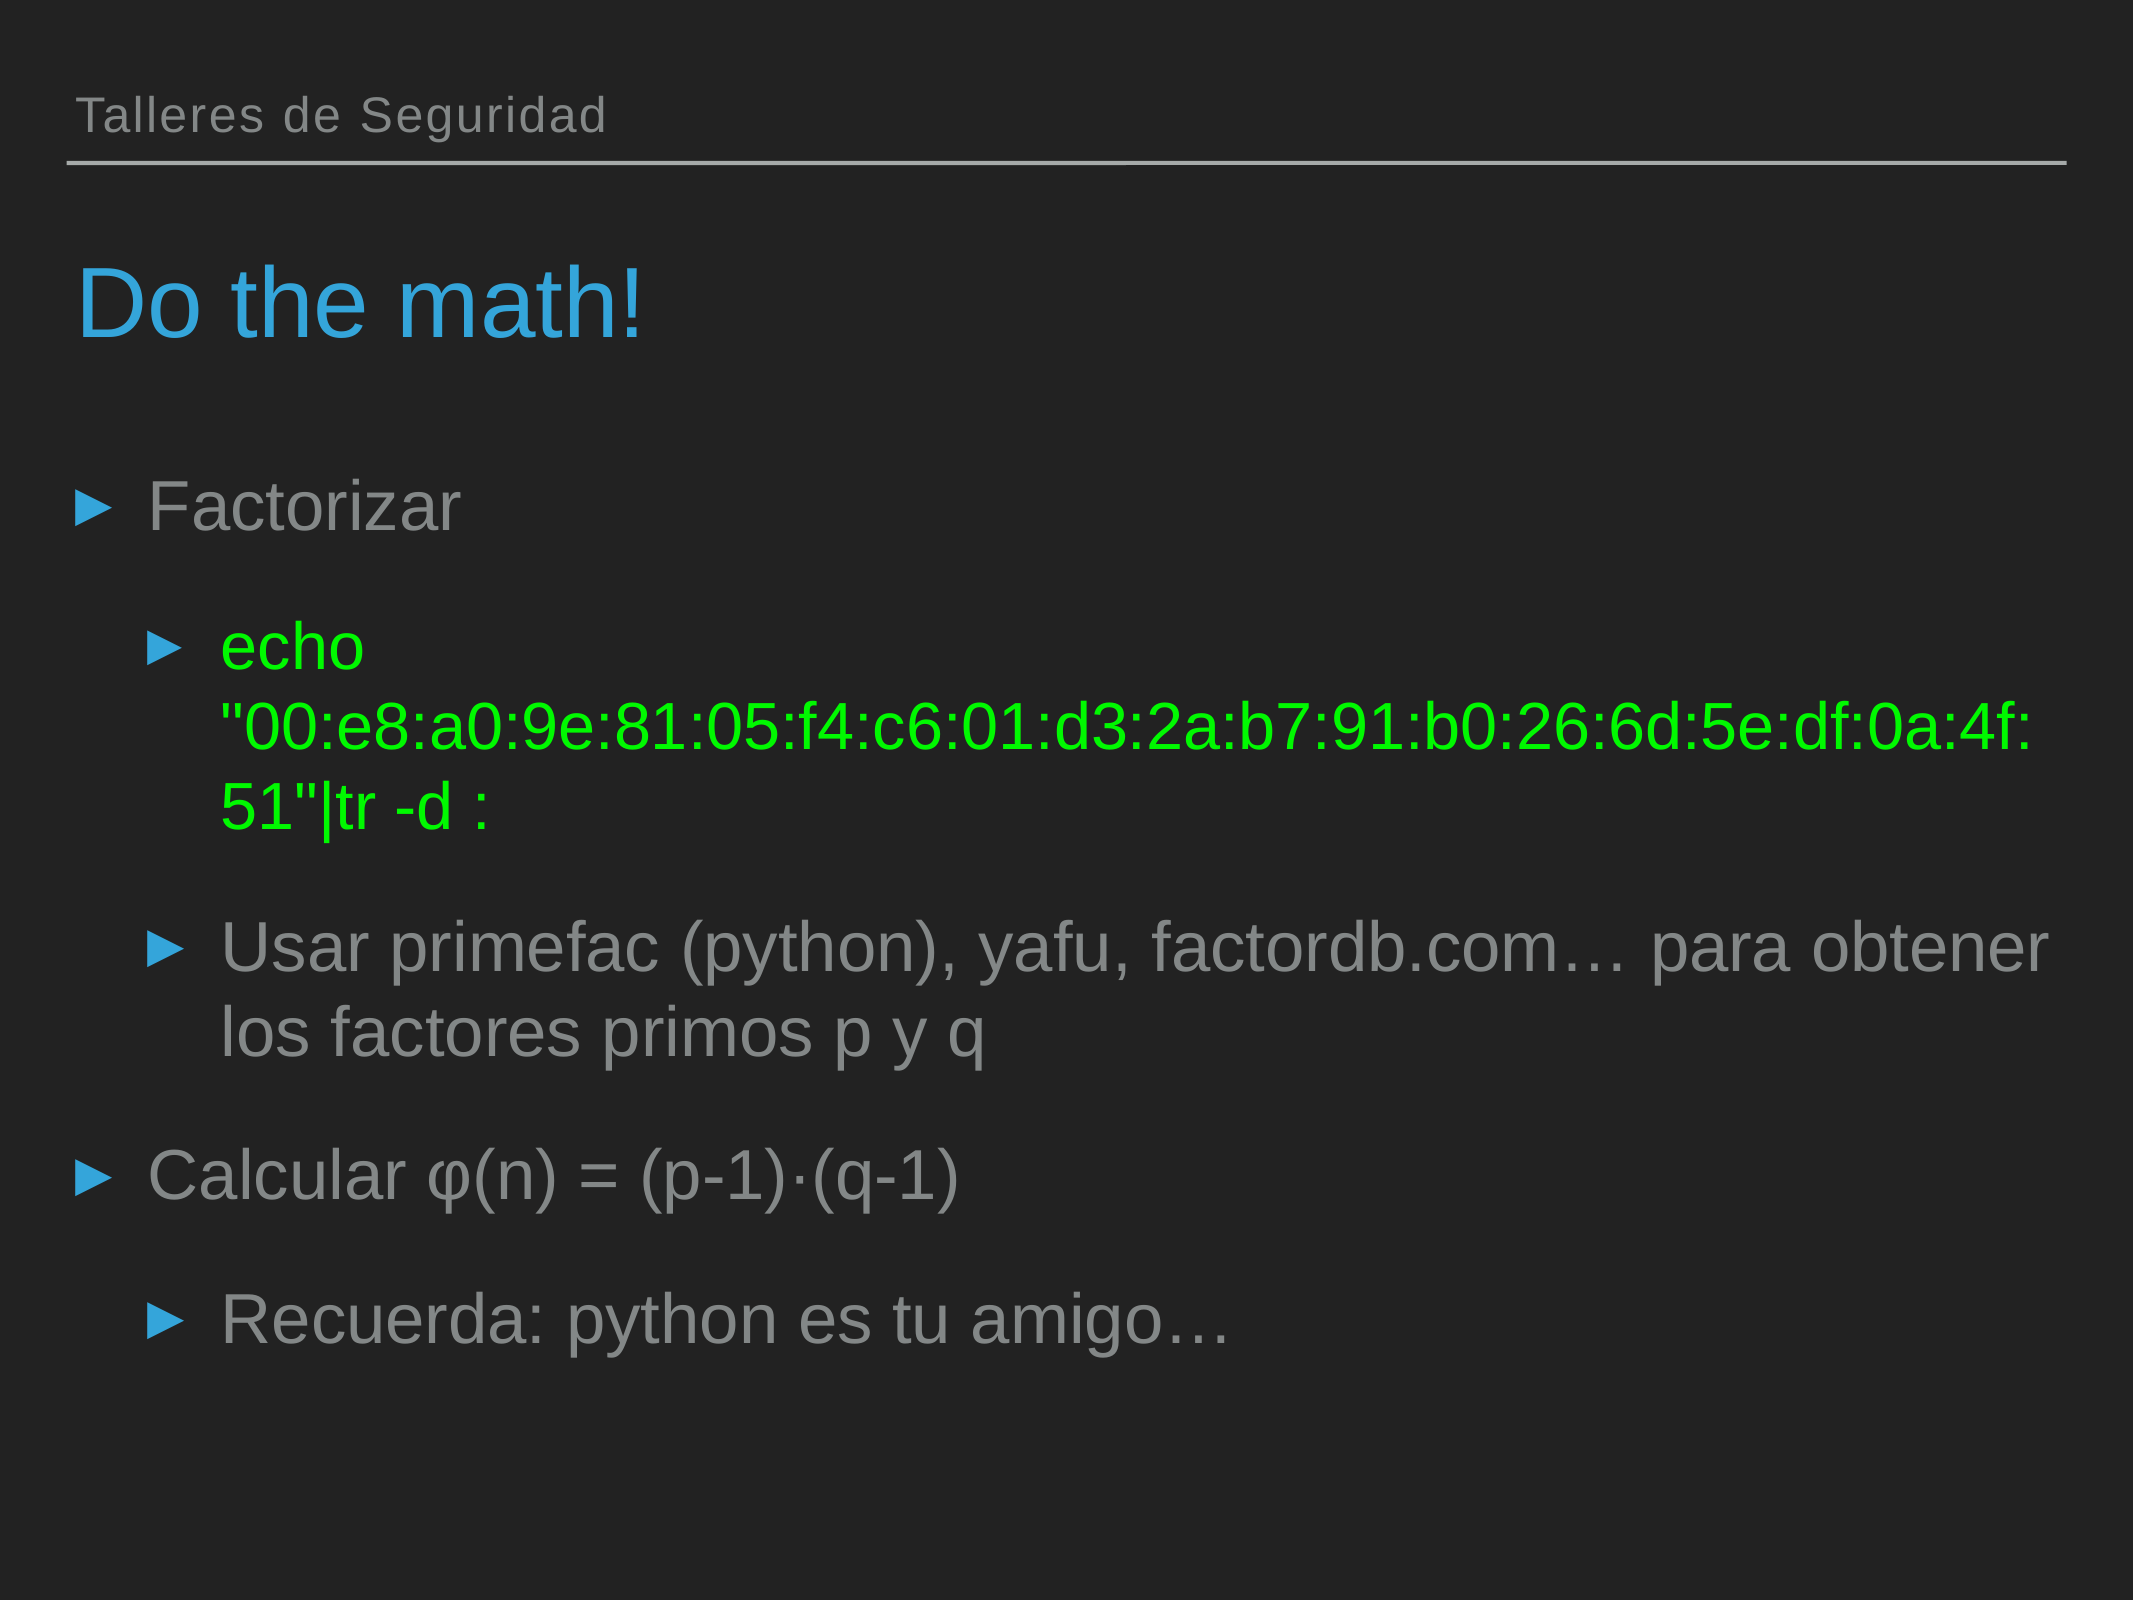

Talleres de Seguridad
# Do the math!
Factorizar
echo "00:e8:a0:9e:81:05:f4:c6:01:d3:2a:b7:91:b0:26:6d:5e:df:0a:4f:51"|tr -d :
Usar primefac (python), yafu, factordb.com… para obtener los factores primos p y q
Calcular φ(n) = (p-1)·(q-1)
Recuerda: python es tu amigo…